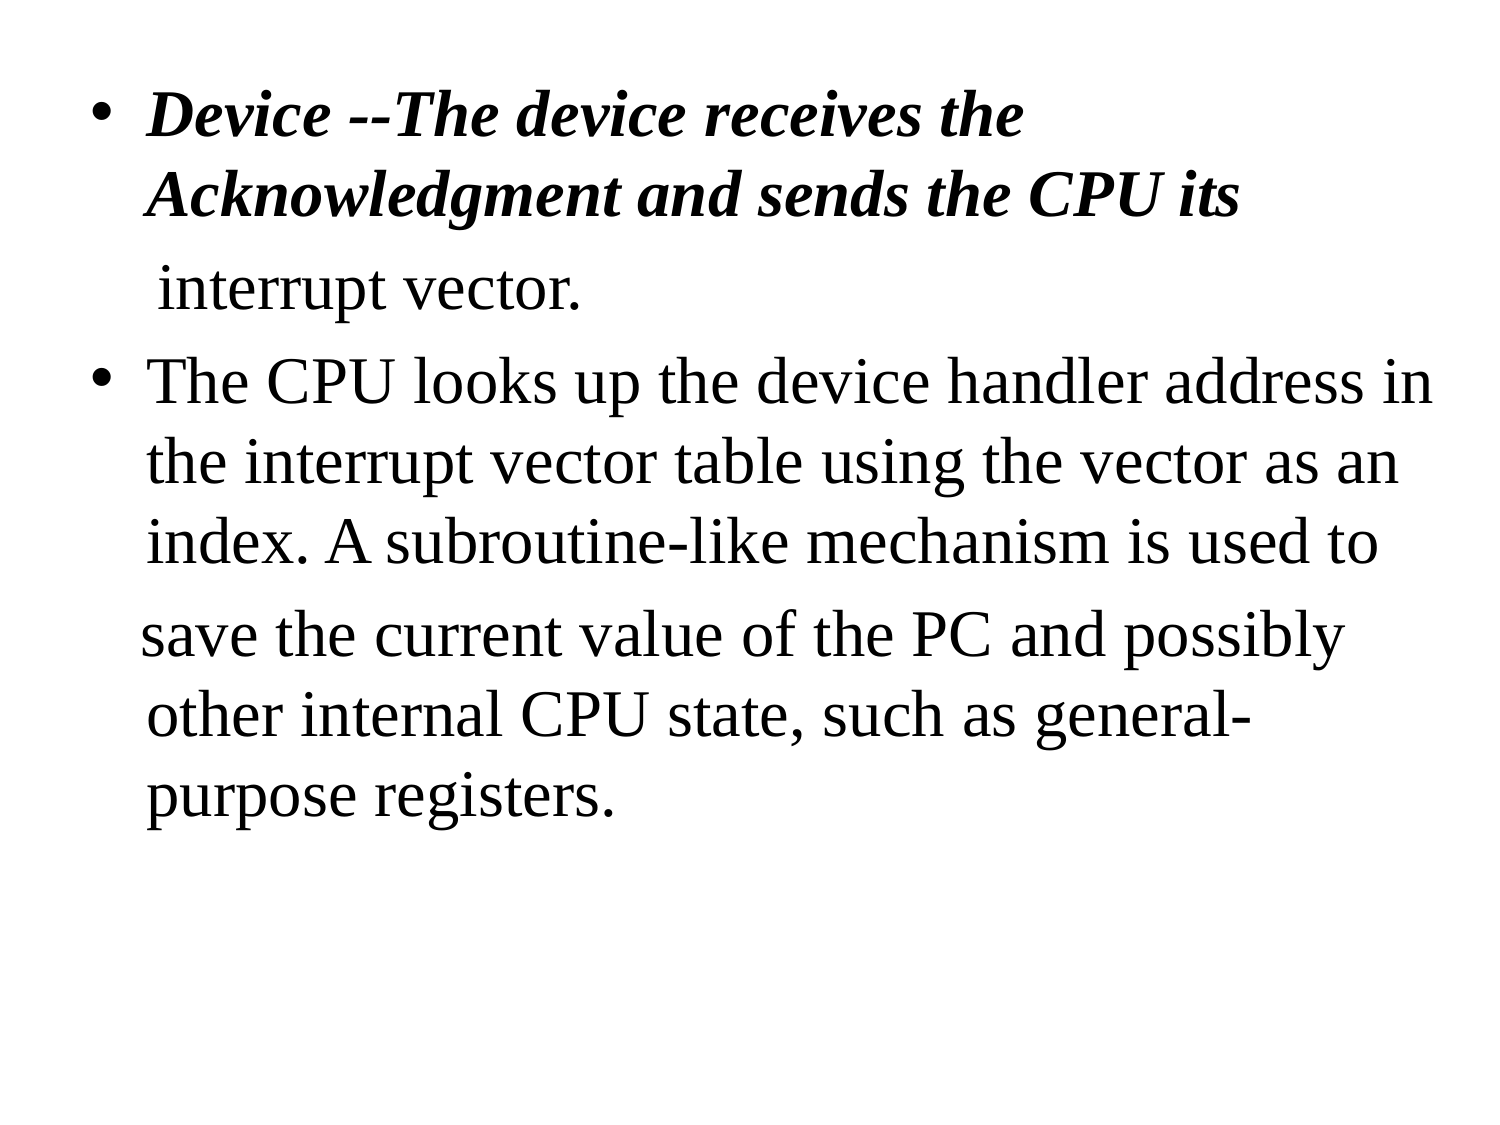

Device --The device receives the Acknowledgment and sends the CPU its
    interrupt vector.
The CPU looks up the device handler address in the interrupt vector table using the vector as an index. A subroutine-like mechanism is used to
   save the current value of the PC and possibly other internal CPU state, such as general-purpose registers.